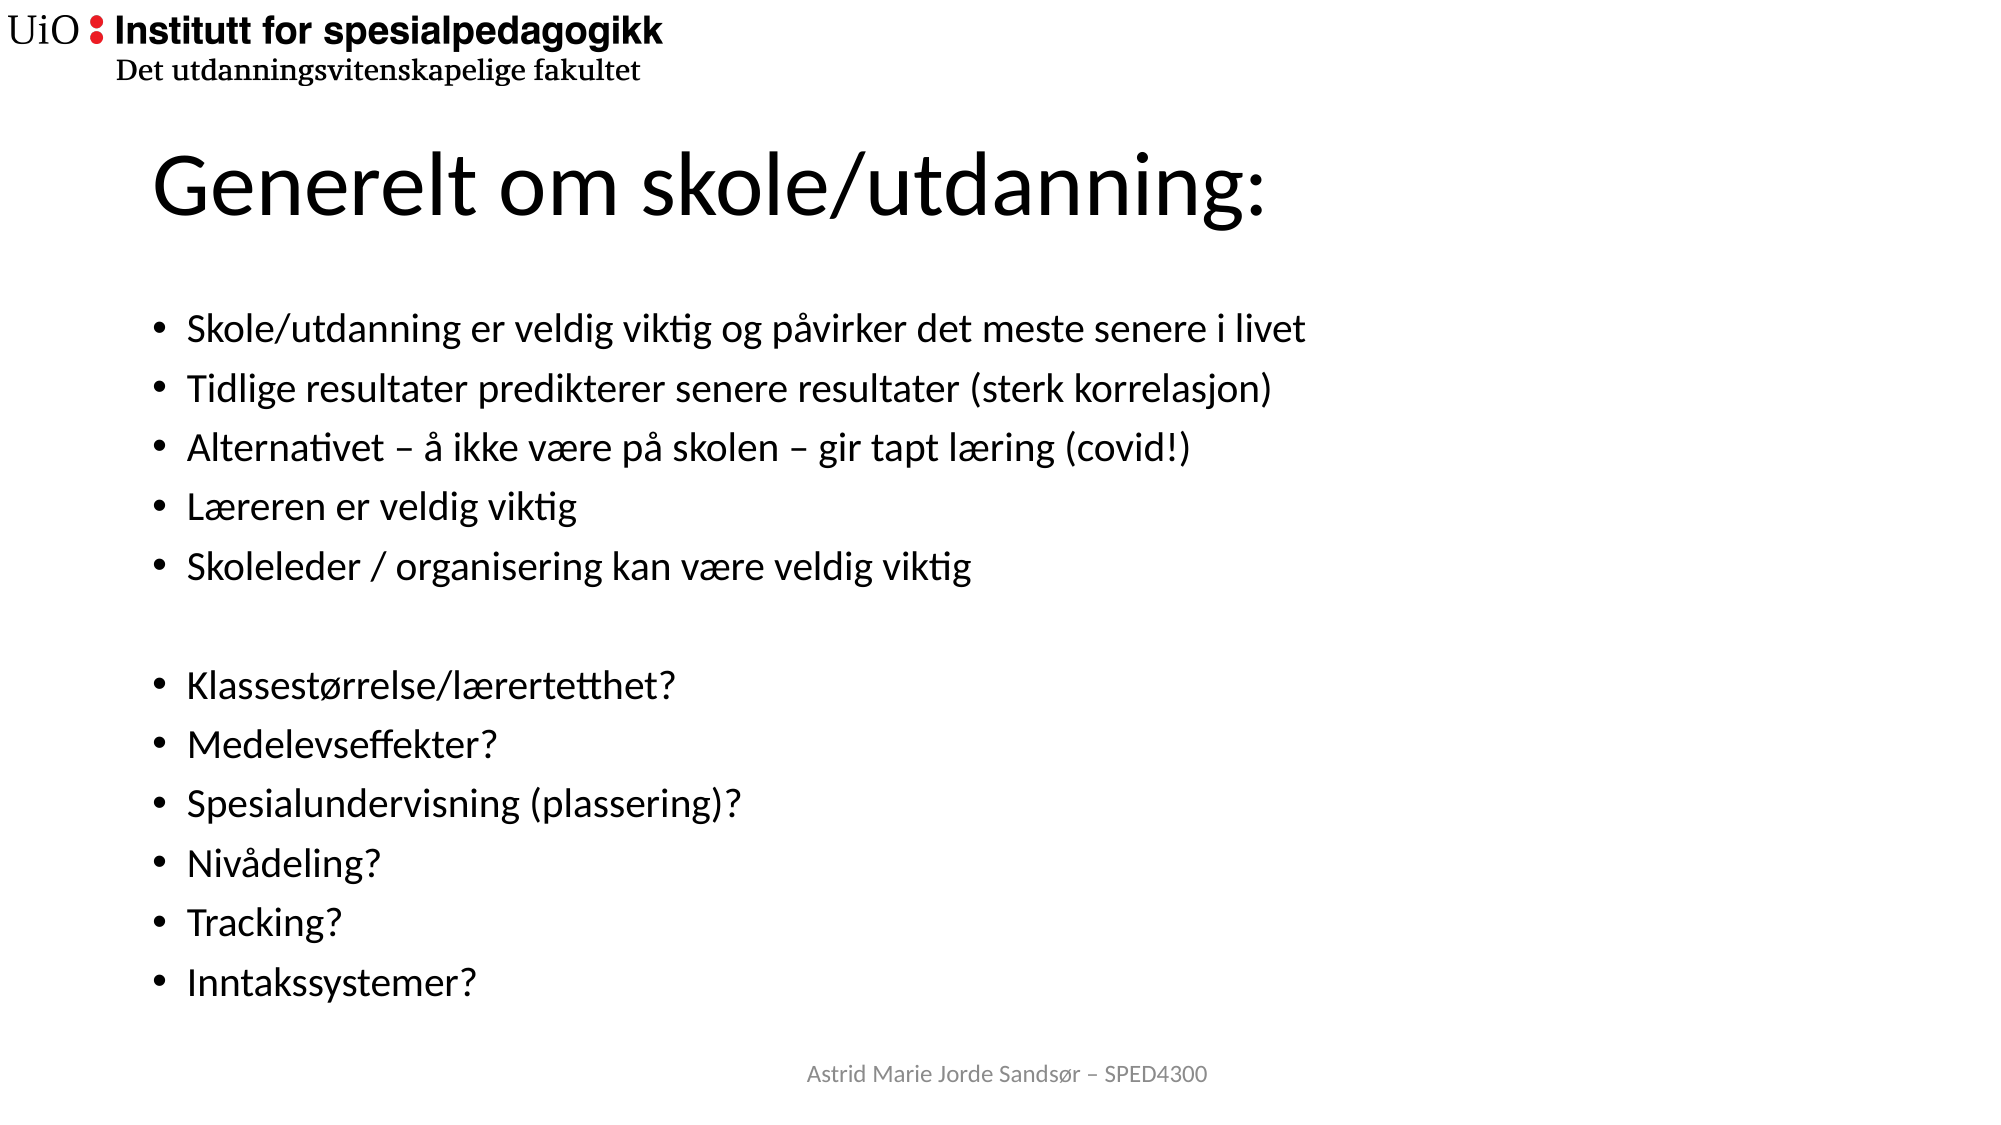

# Generelt om skole/utdanning:
Skole/utdanning er veldig viktig og påvirker det meste senere i livet
Tidlige resultater predikterer senere resultater (sterk korrelasjon)
Alternativet – å ikke være på skolen – gir tapt læring (covid!)
Læreren er veldig viktig
Skoleleder / organisering kan være veldig viktig

Klassestørrelse/lærertetthet?
Medelevseffekter?
Spesialundervisning (plassering)?
Nivådeling?
Tracking?
Inntakssystemer?

Astrid Marie Jorde Sandsør – SPED4300